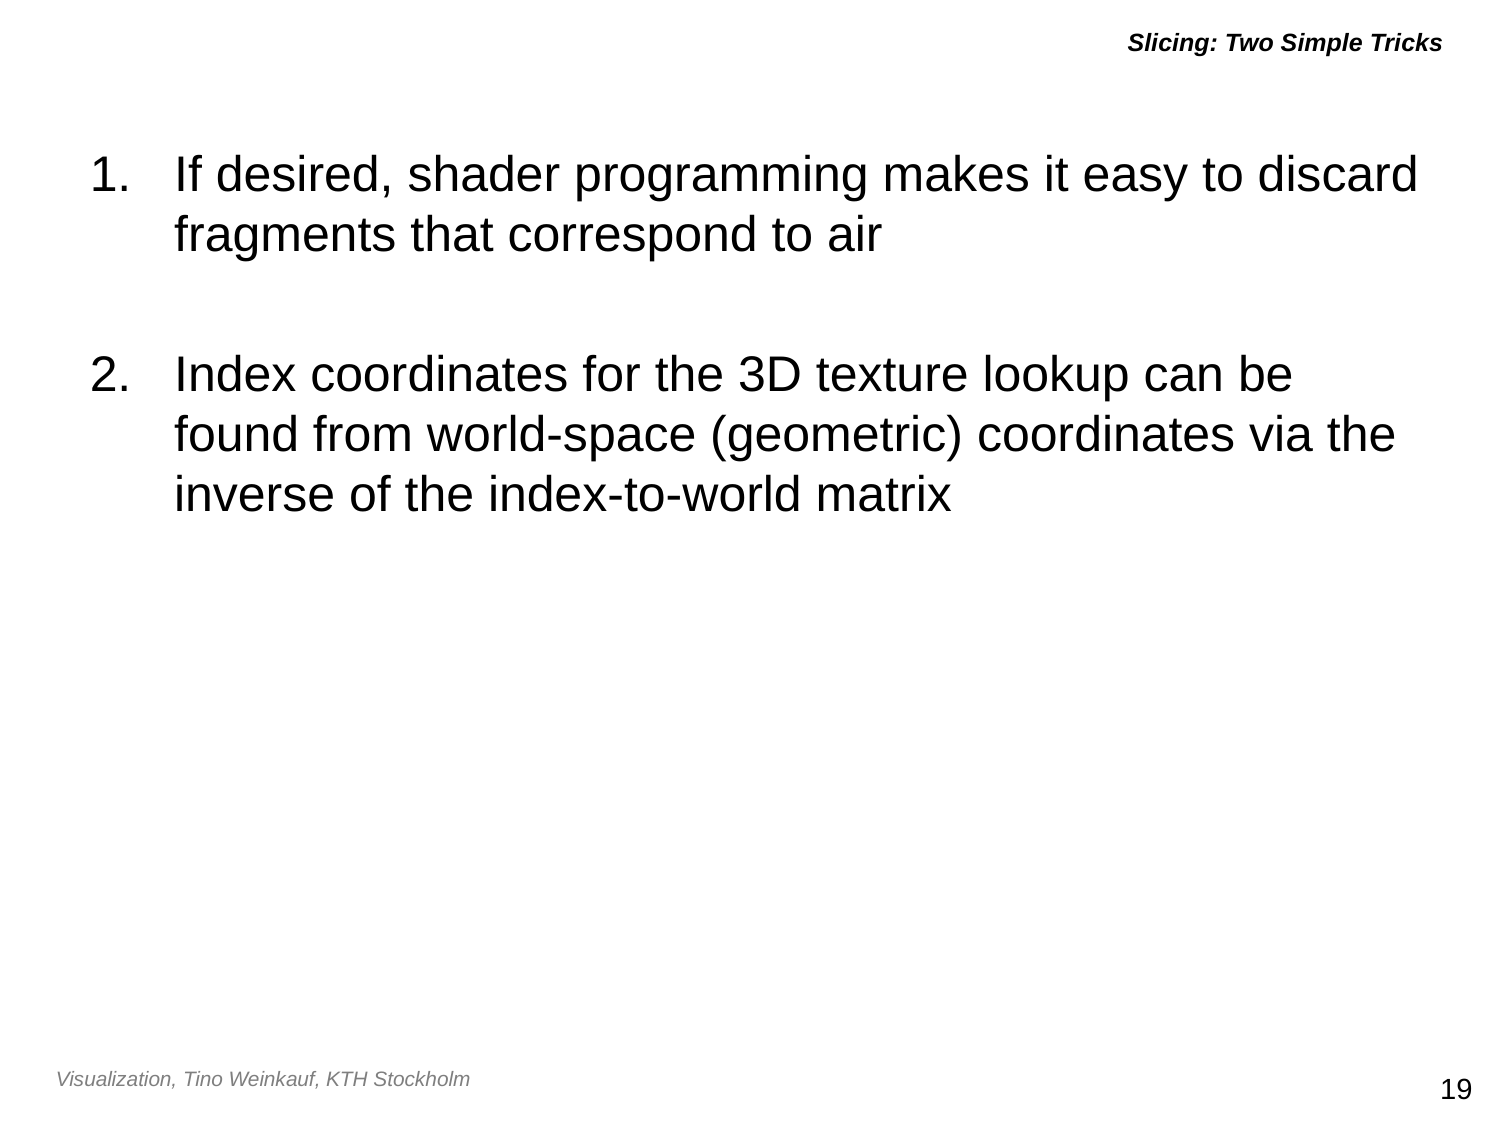

# Slicing: Two Simple Tricks
If desired, shader programming makes it easy to discard fragments that correspond to air

Index coordinates for the 3D texture lookup can be found from world-space (geometric) coordinates via the inverse of the index-to-world matrix
19